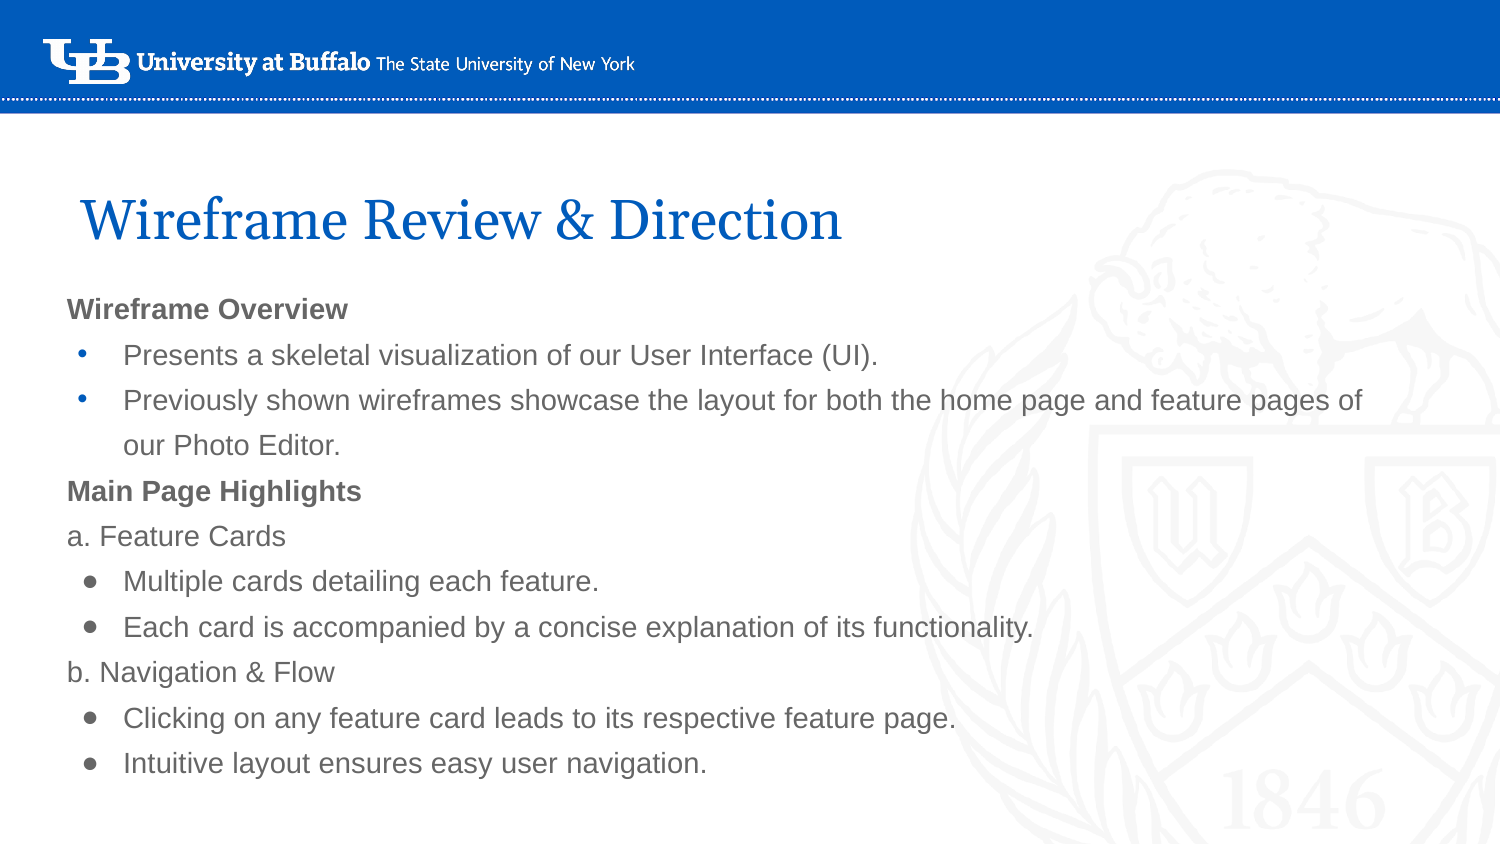

Wireframe Review & Direction
Wireframe Overview
Presents a skeletal visualization of our User Interface (UI).
Previously shown wireframes showcase the layout for both the home page and feature pages of our Photo Editor.
Main Page Highlights
a. Feature Cards
Multiple cards detailing each feature.
Each card is accompanied by a concise explanation of its functionality.
b. Navigation & Flow
Clicking on any feature card leads to its respective feature page.
Intuitive layout ensures easy user navigation.